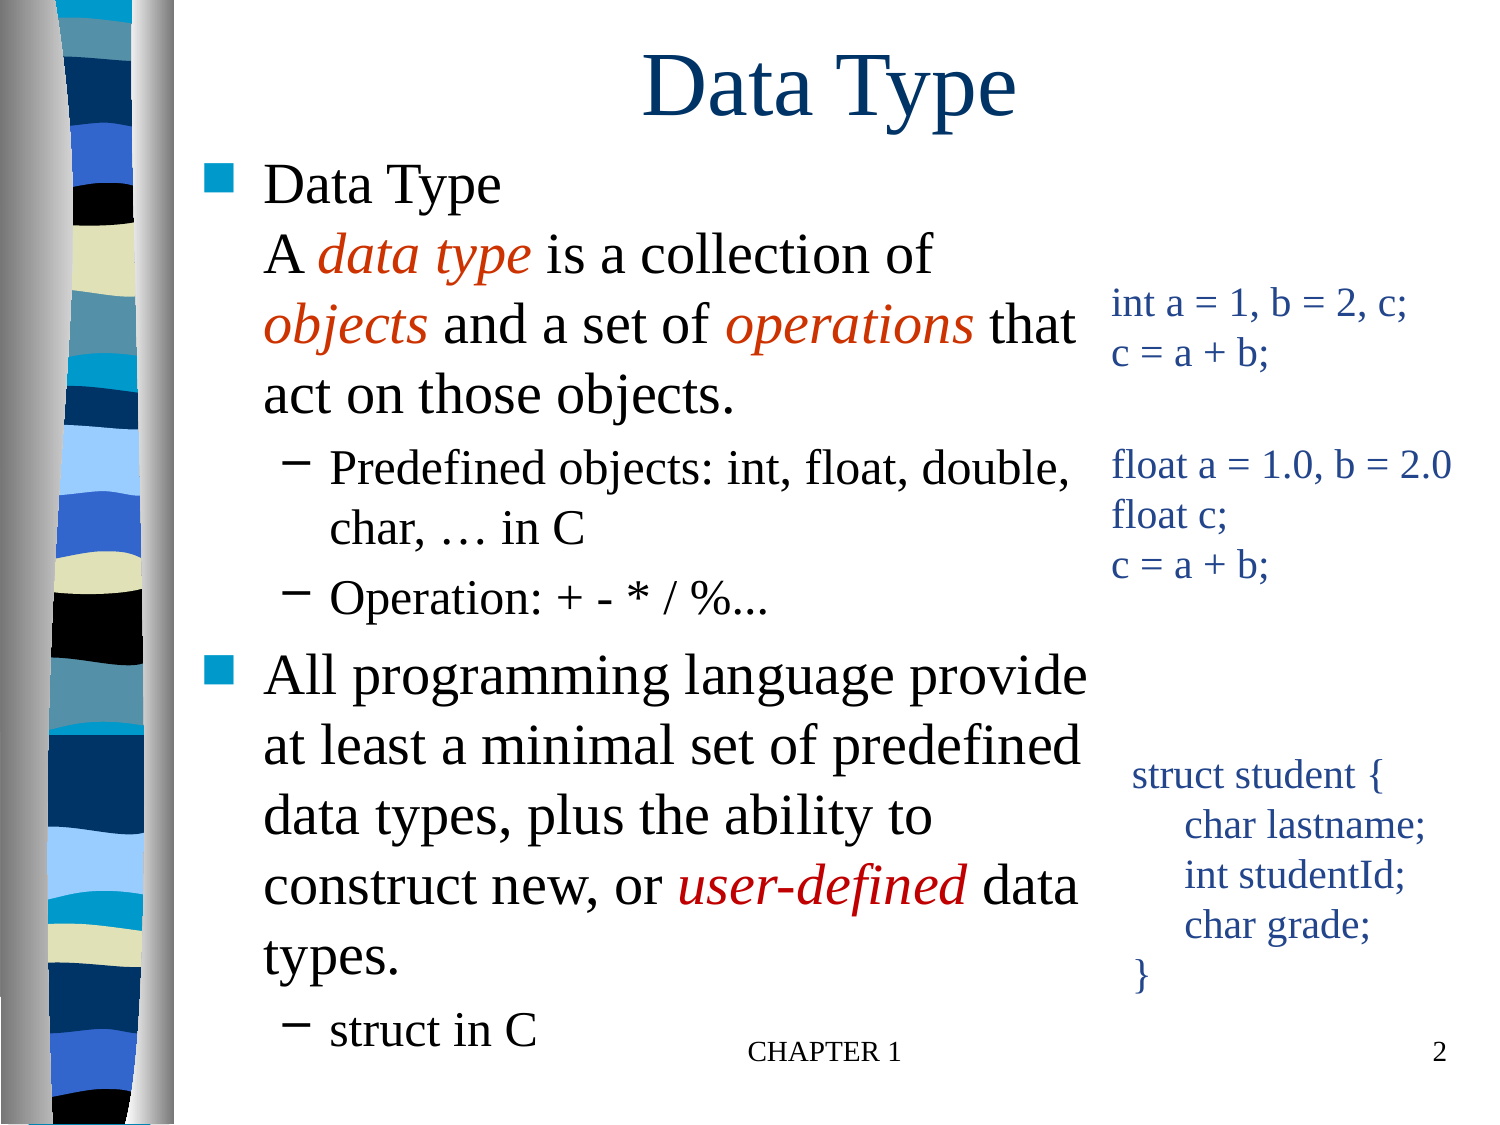

# Data Type
Data Type
A data type is a collection of objects and a set of operations that act on those objects.
Predefined objects: int, float, double, char, … in C
Operation: + - * / %...
All programming language provide at least a minimal set of predefined data types, plus the ability to construct new, or user-defined data types.
struct in C

int a = 1, b = 2, c;
c = a + b;
float a = 1.0, b = 2.0
float c;
c = a + b;
struct student {
     char lastname;
     int studentId;
     char grade;
}
CHAPTER 1
2